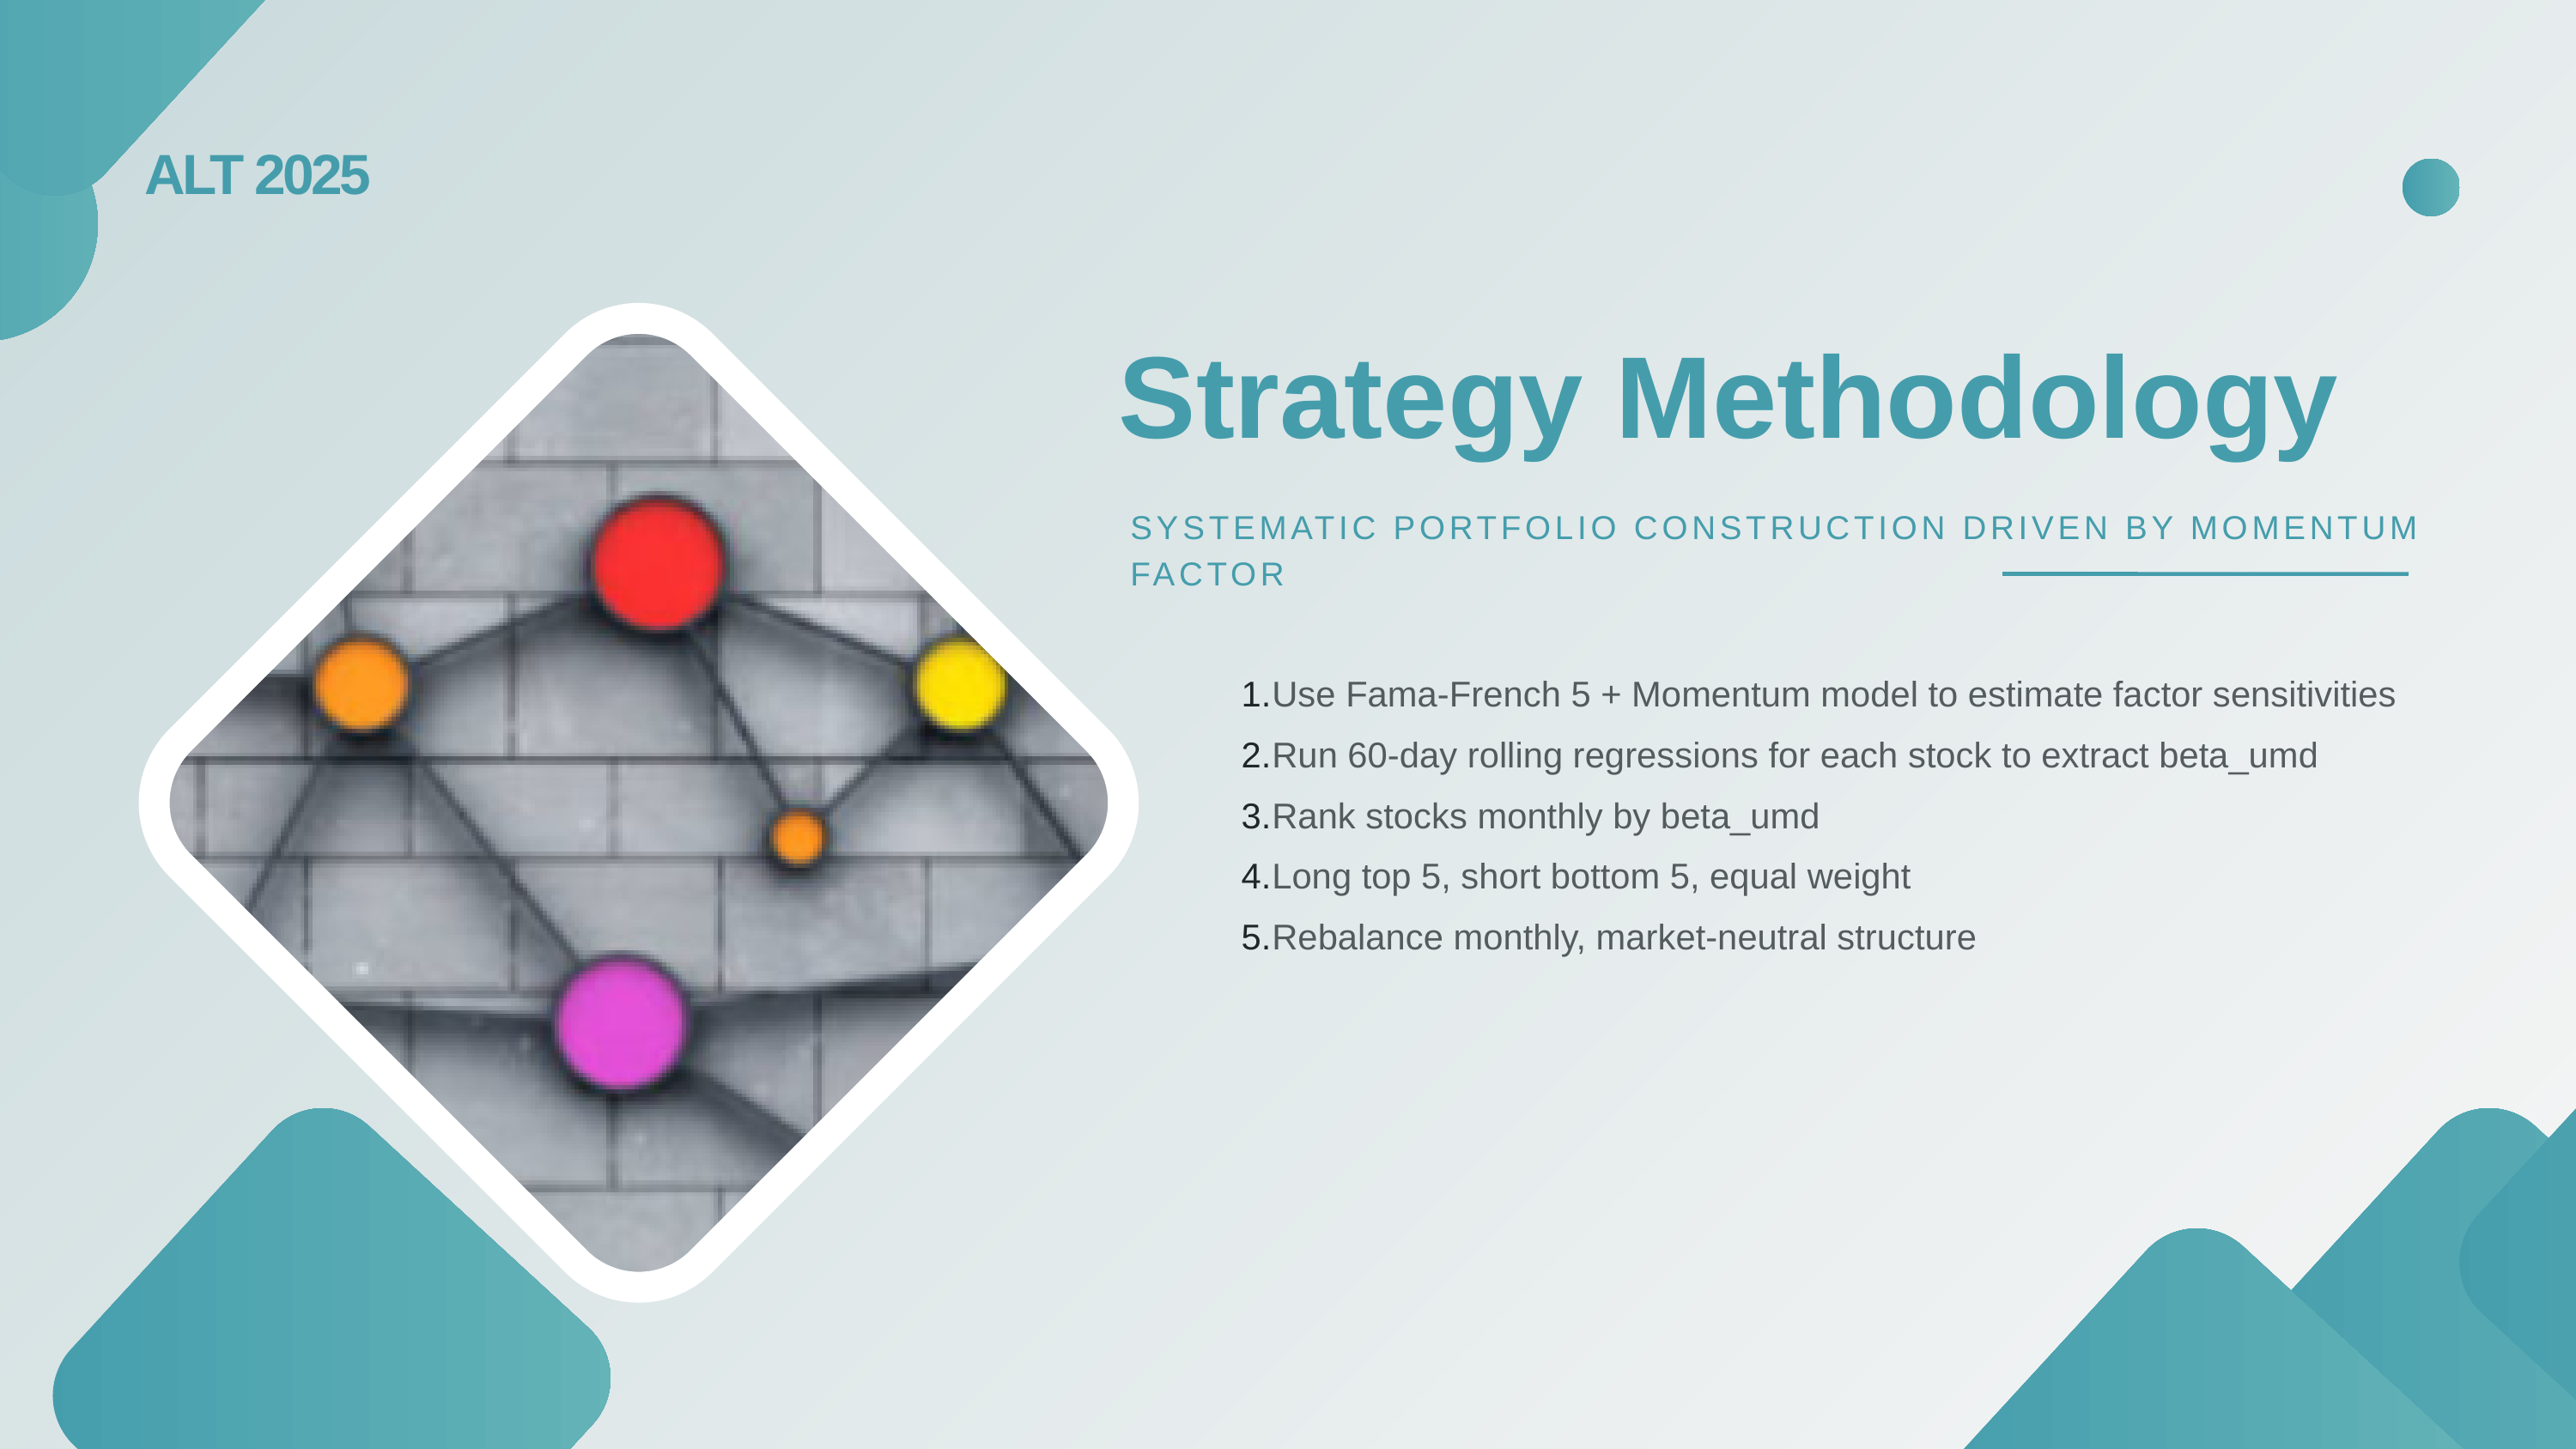

ALT 2025

Strategy Methodology
SYSTEMATIC PORTFOLIO CONSTRUCTION DRIVEN BY MOMENTUM FACTOR

Use Fama-French 5 + Momentum model to estimate factor sensitivities
Run 60-day rolling regressions for each stock to extract beta_umd
Rank stocks monthly by beta_umd
Long top 5, short bottom 5, equal weight
Rebalance monthly, market-neutral structure